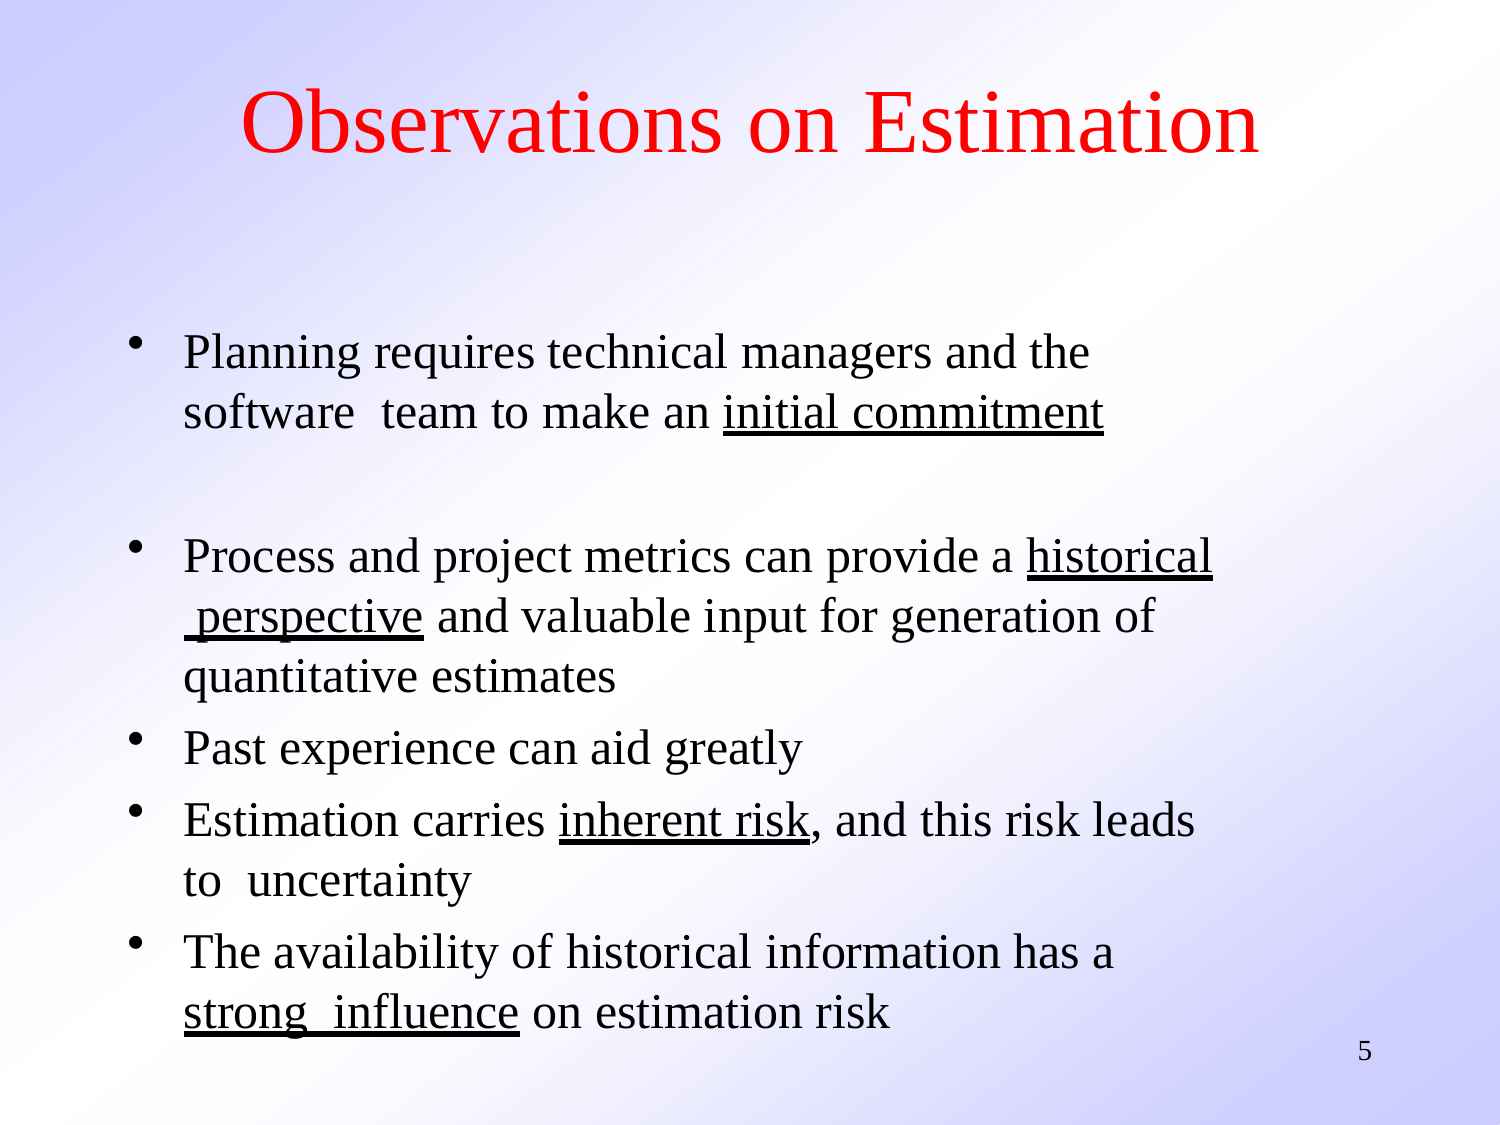

# Observations on Estimation
Planning requires technical managers and the software  team to make an initial commitment

Process and project metrics can provide a historical  perspective and valuable input for generation of  quantitative estimates
Past experience can aid greatly
Estimation carries inherent risk, and this risk leads to  uncertainty
The availability of historical information has a strong  influence on estimation risk
5